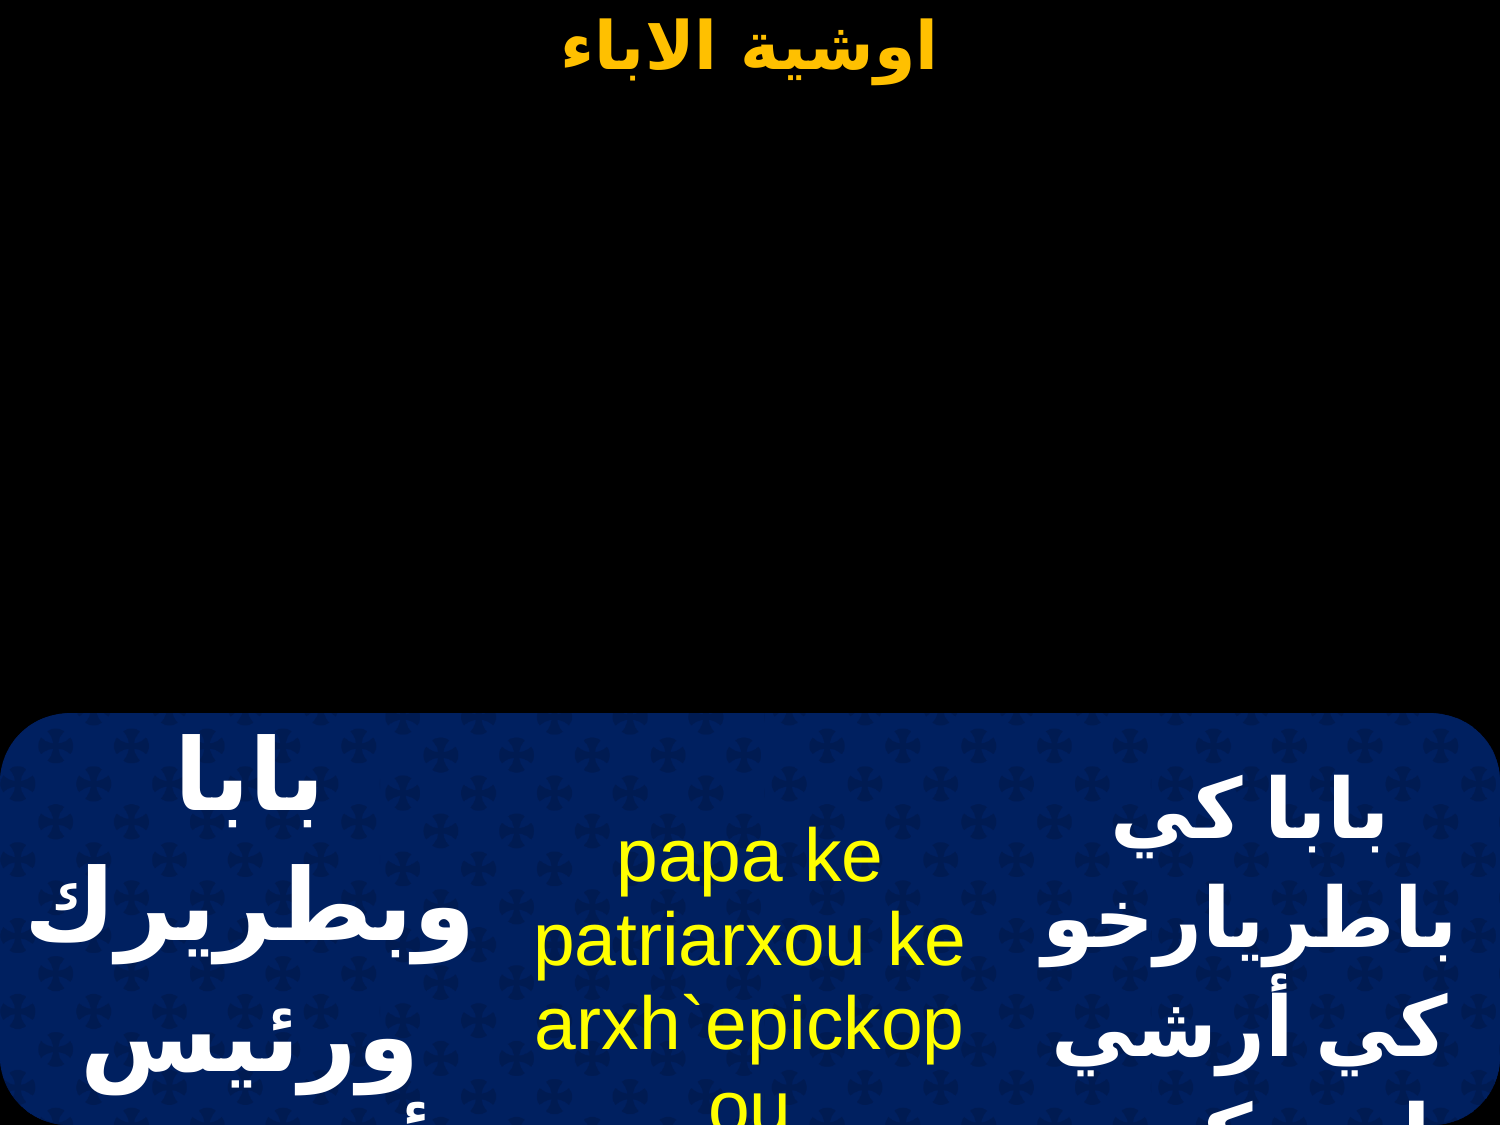

| بابا وبطريرك ورئيس أساقفة | papa ke patriarxou ke arxh`epickopou | بابا كي باطريارخو كي أرشي إبيسكوبو |
| --- | --- | --- |